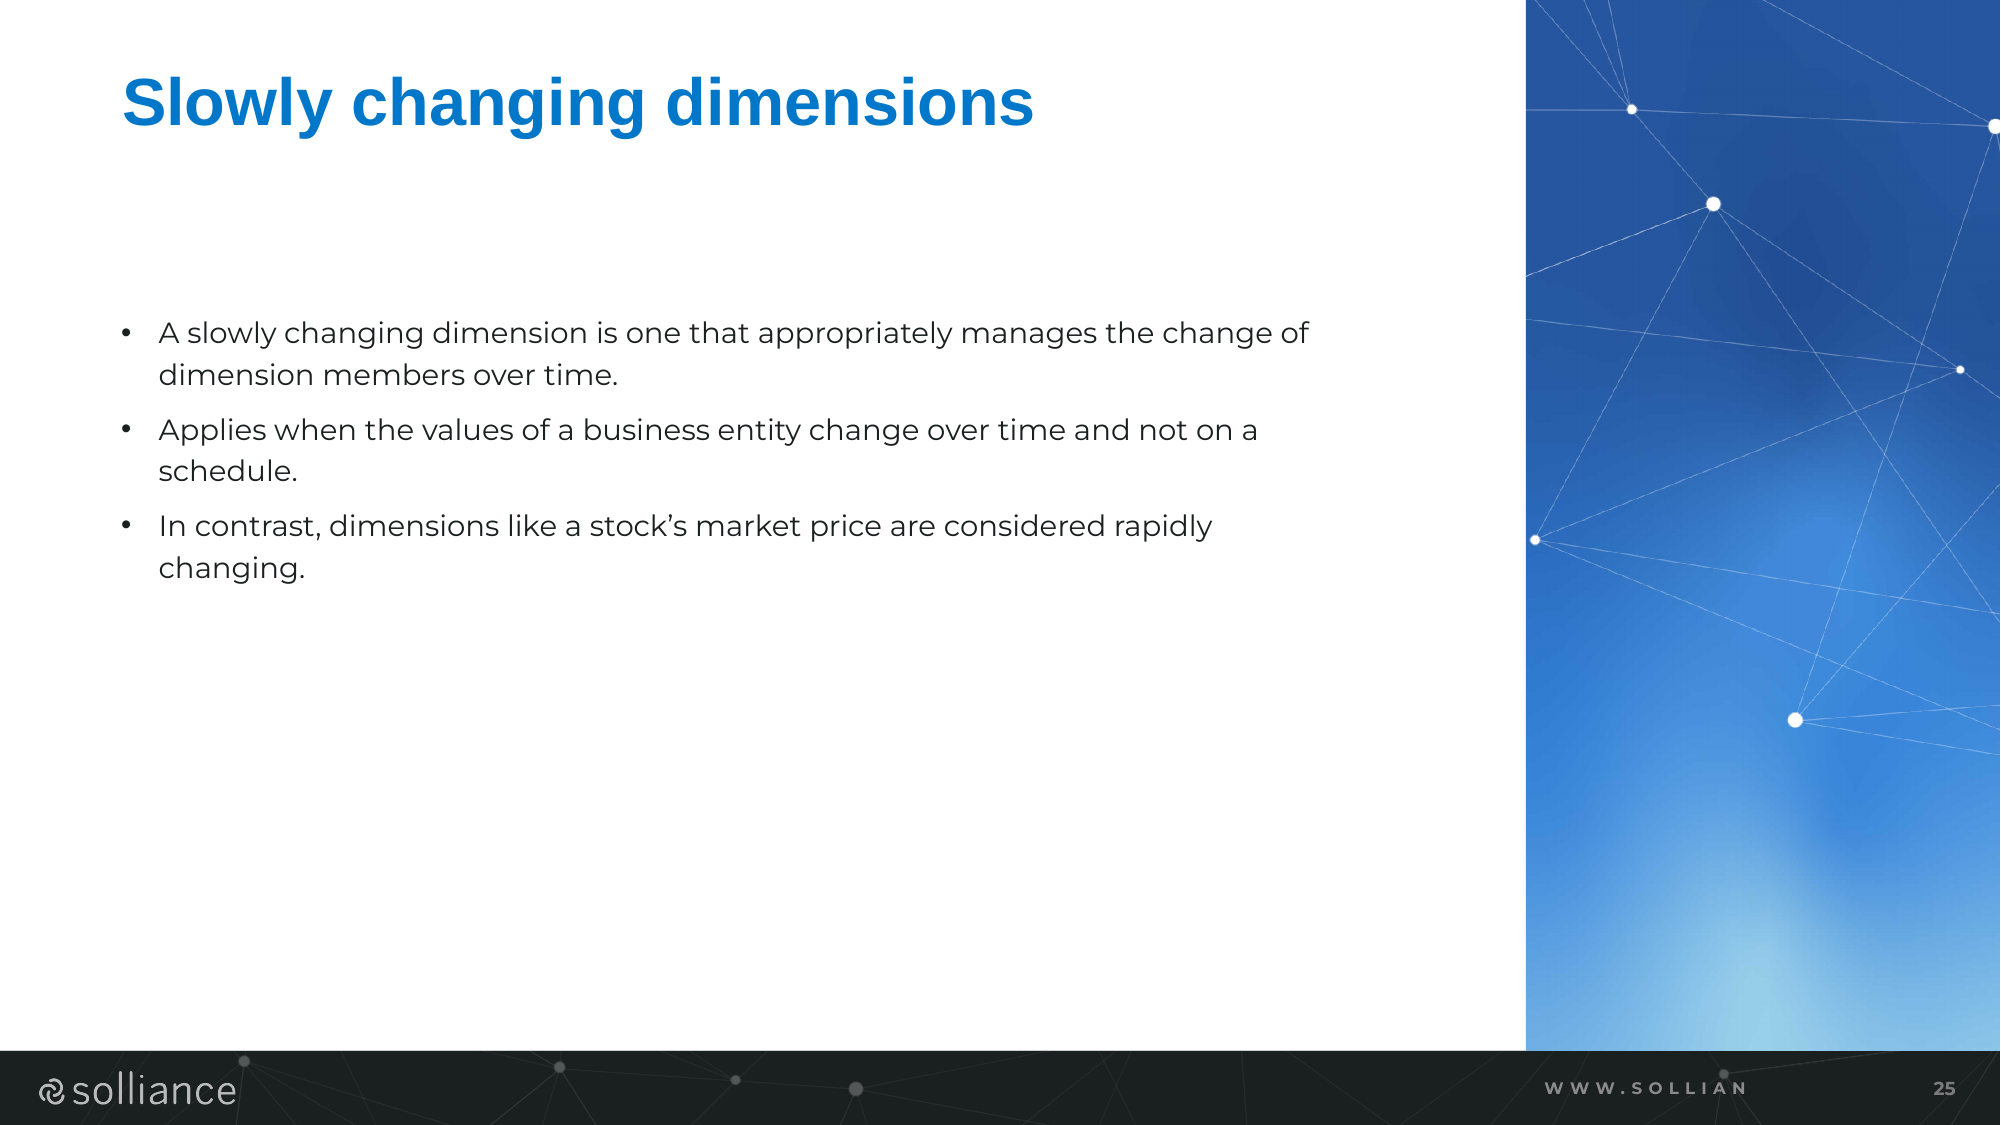

# Slowly changing dimensions
A slowly changing dimension is one that appropriately manages the change of dimension members over time.
Applies when the values of a business entity change over time and not on a schedule.
In contrast, dimensions like a stock’s market price are considered rapidly changing.
WWW.SOLLIANCE.NET
25